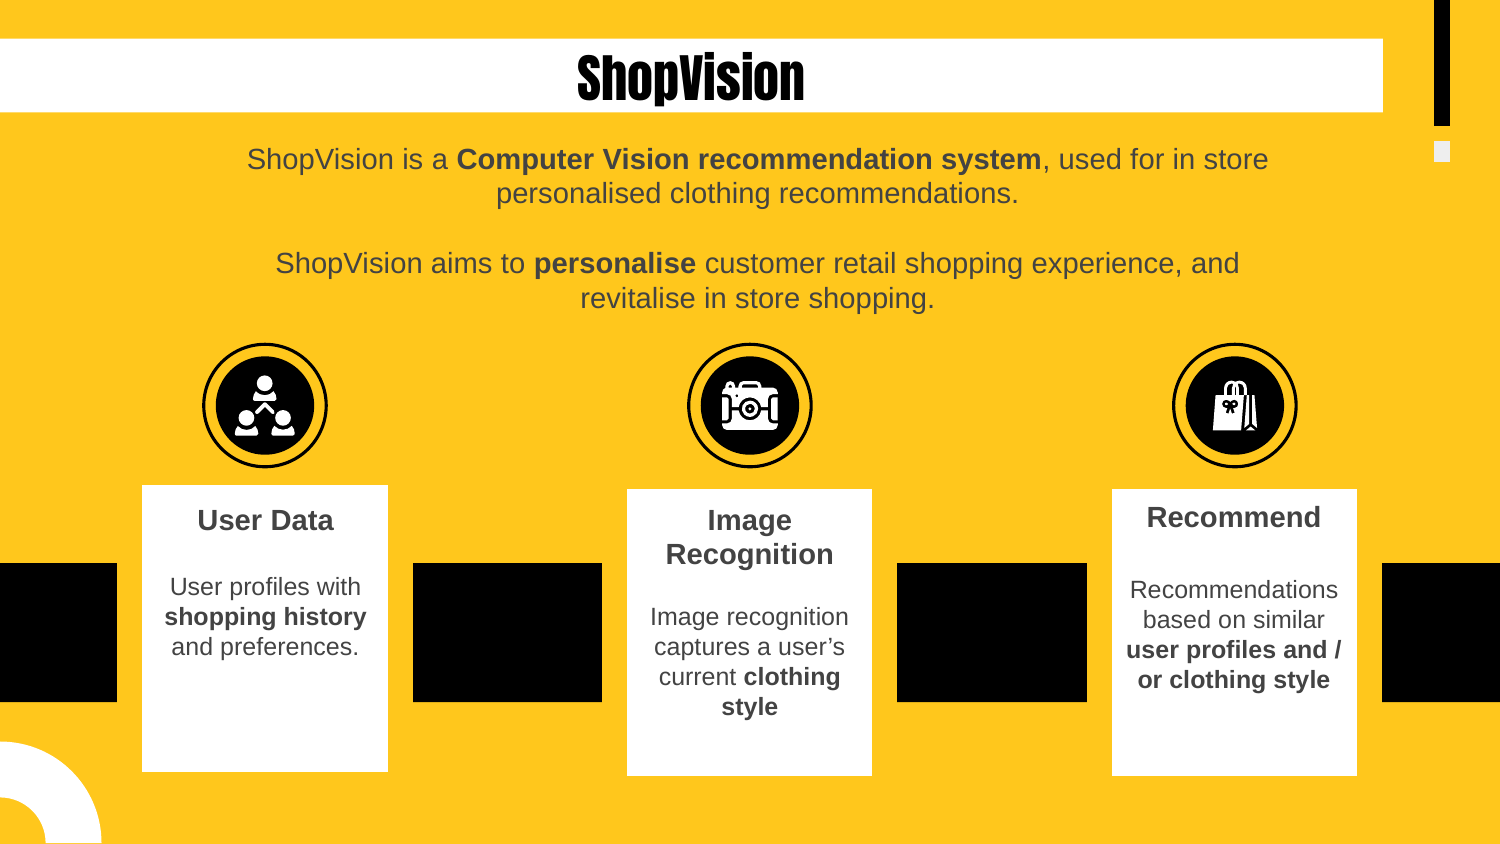

# ShopVision
ShopVision is a Computer Vision recommendation system, used for in store personalised clothing recommendations.

ShopVision aims to personalise customer retail shopping experience, and revitalise in store shopping.

Recommend
Recommendations based on similar user profiles and / or clothing style
Image Recognition
Image recognition captures a user’s current clothing style
User Data
User profiles with shopping history and preferences.